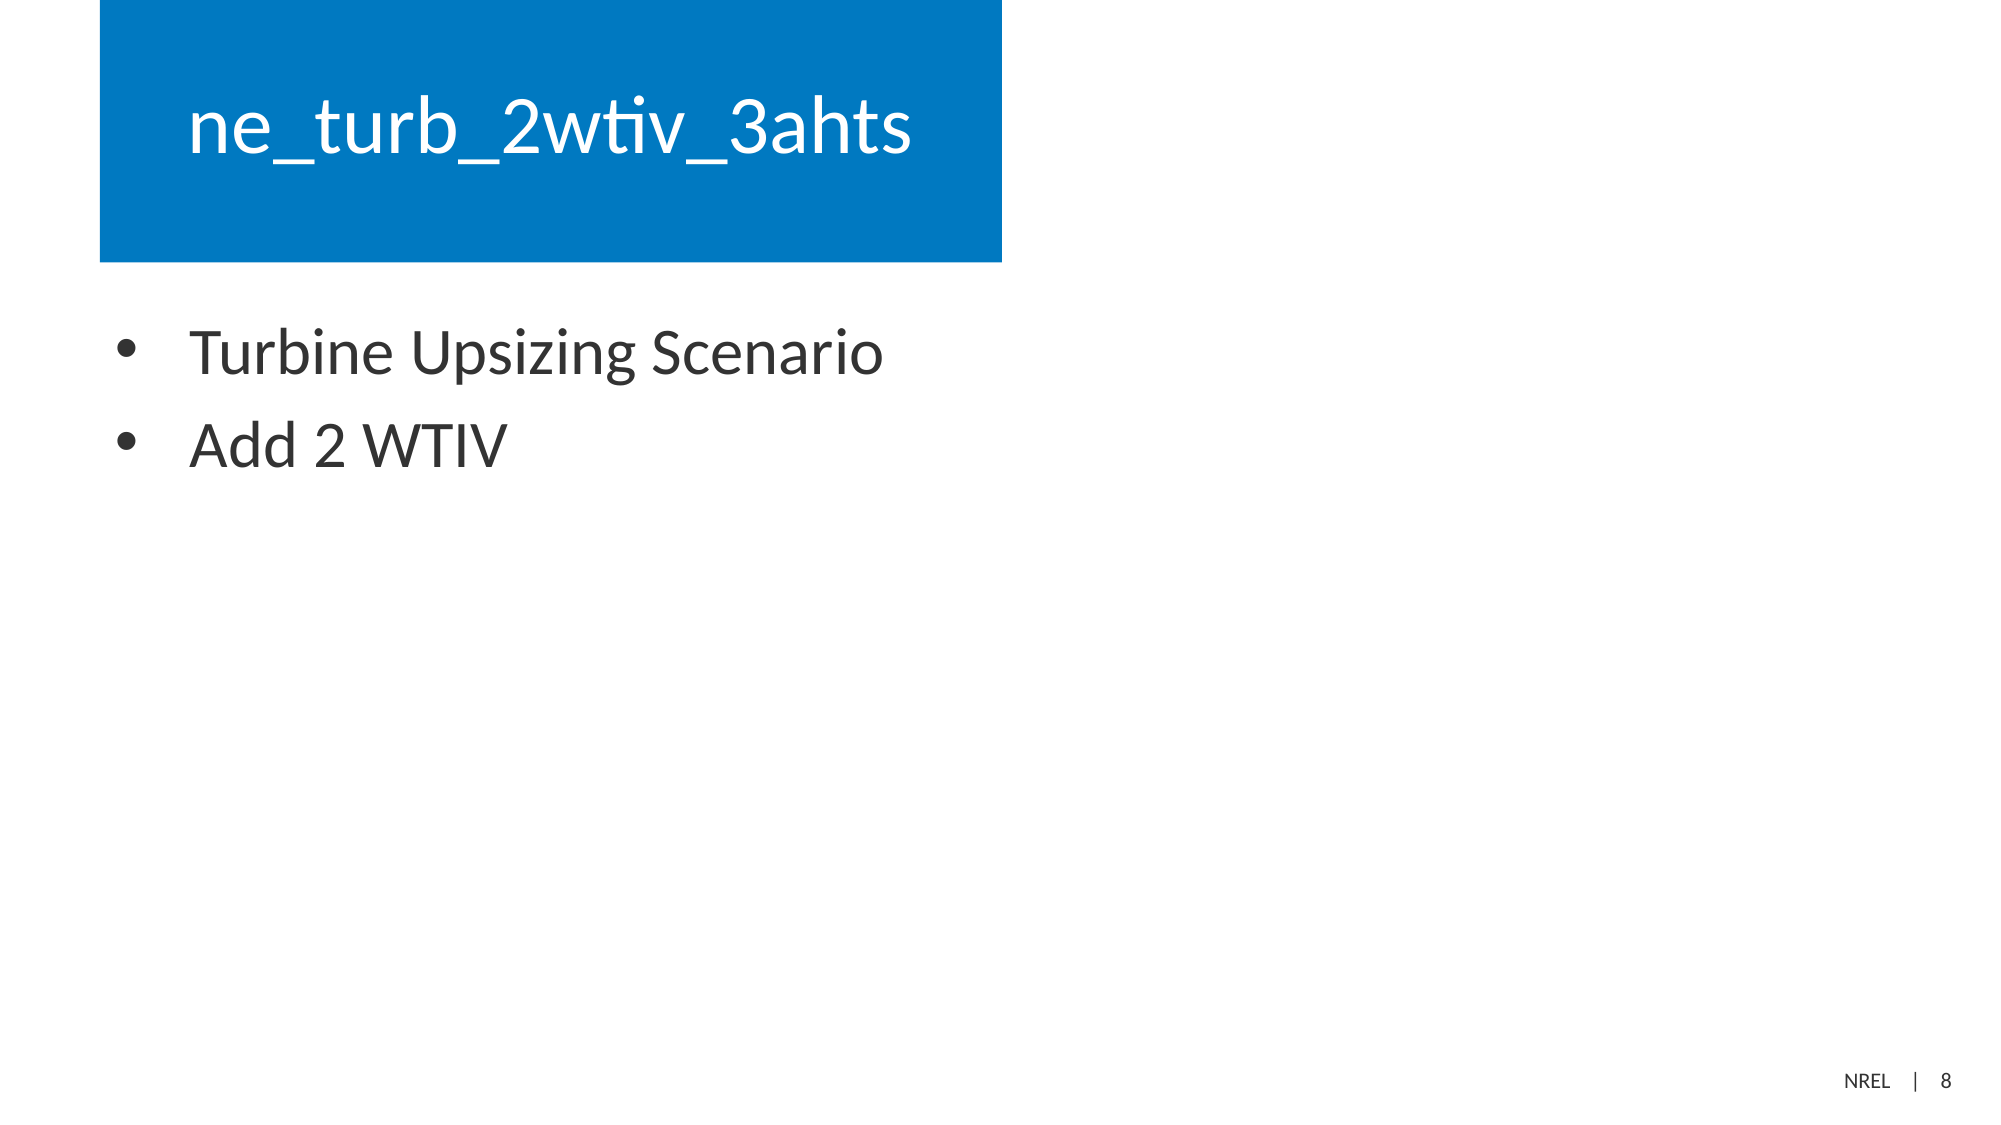

# ne_turb_2wtiv_3ahts
Turbine Upsizing Scenario
Add 2 WTIV